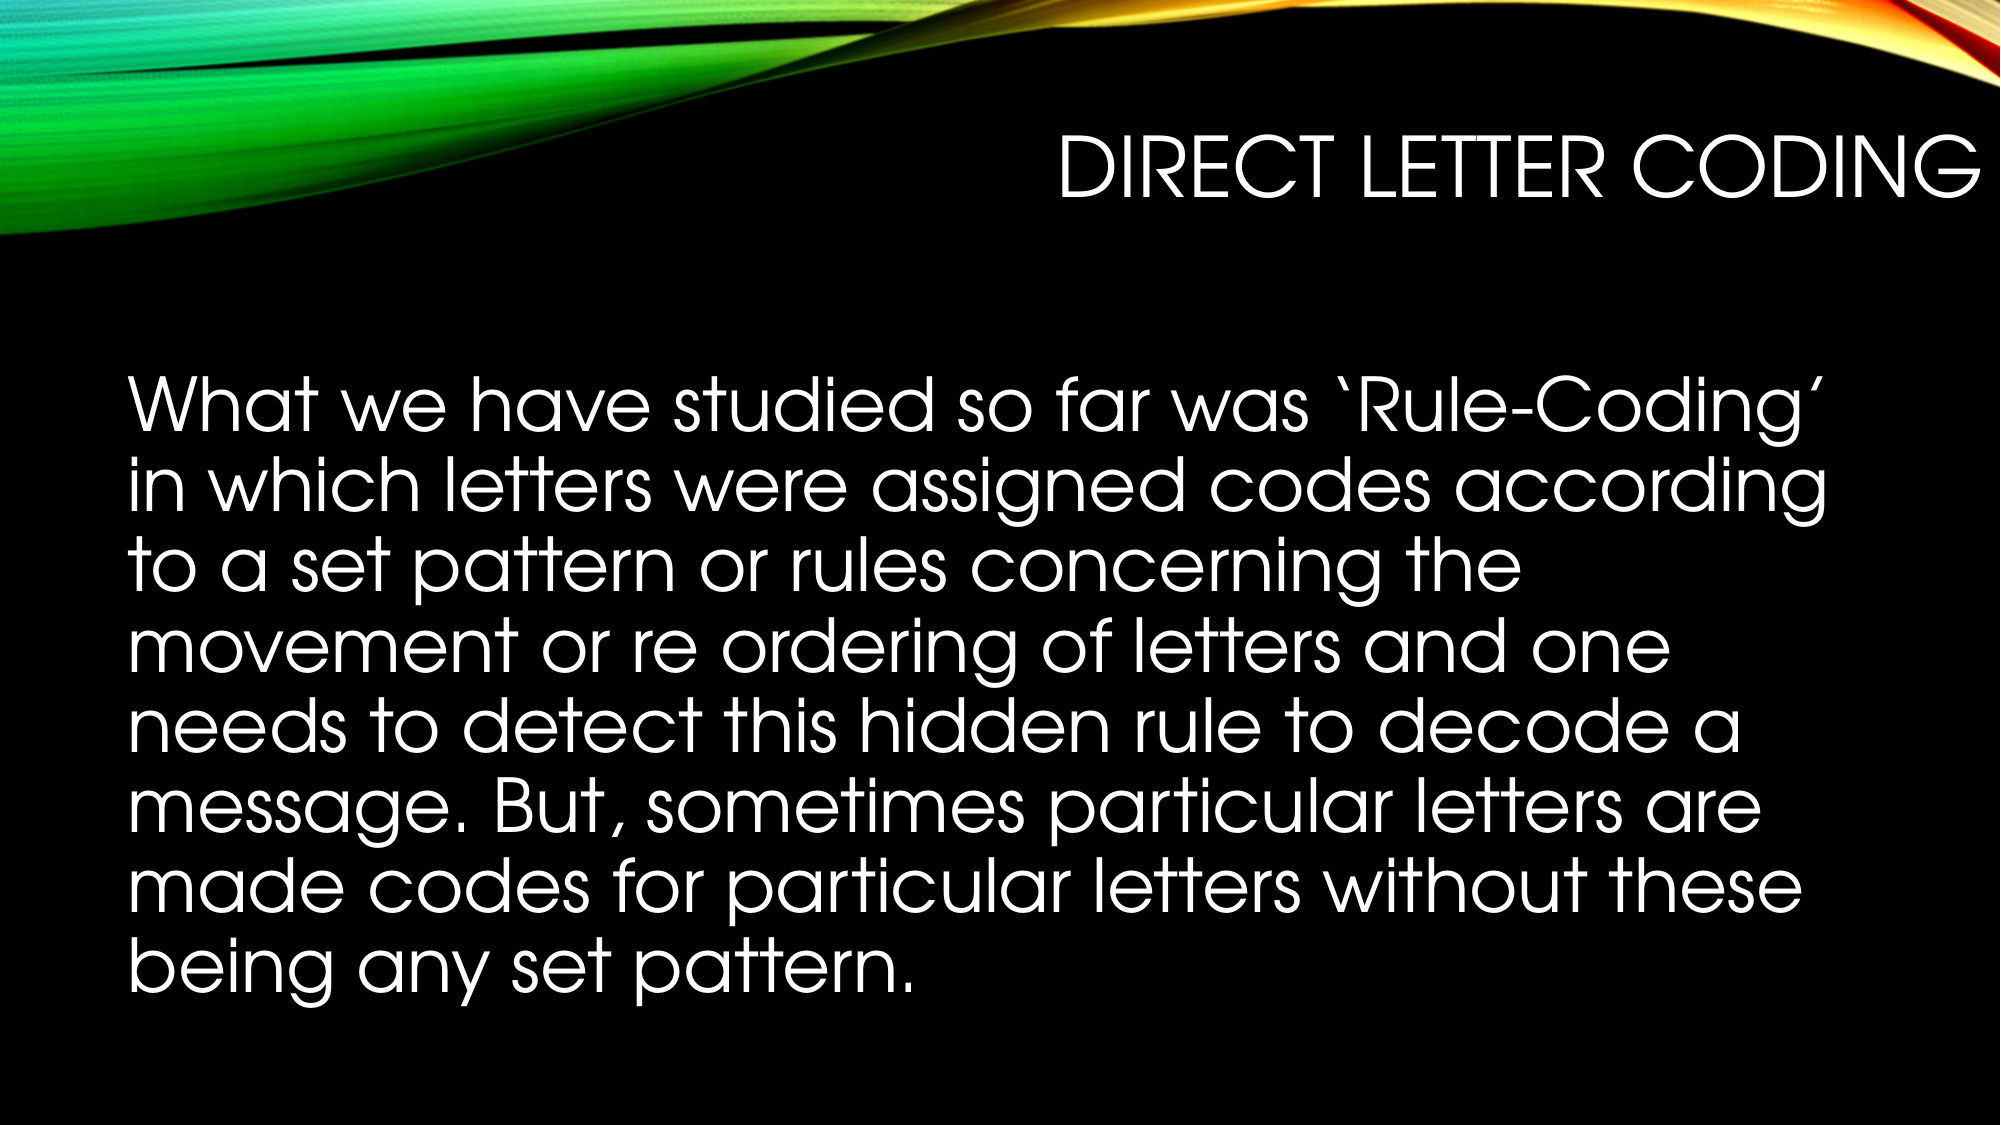

# Direct Letter Coding
What we have studied so far was ‘Rule-Coding’ in which letters were assigned codes according to a set pattern or rules concerning the movement or re ordering of letters and one needs to detect this hidden rule to decode a message. But, sometimes particular letters are made codes for particular letters without these being any set pattern.